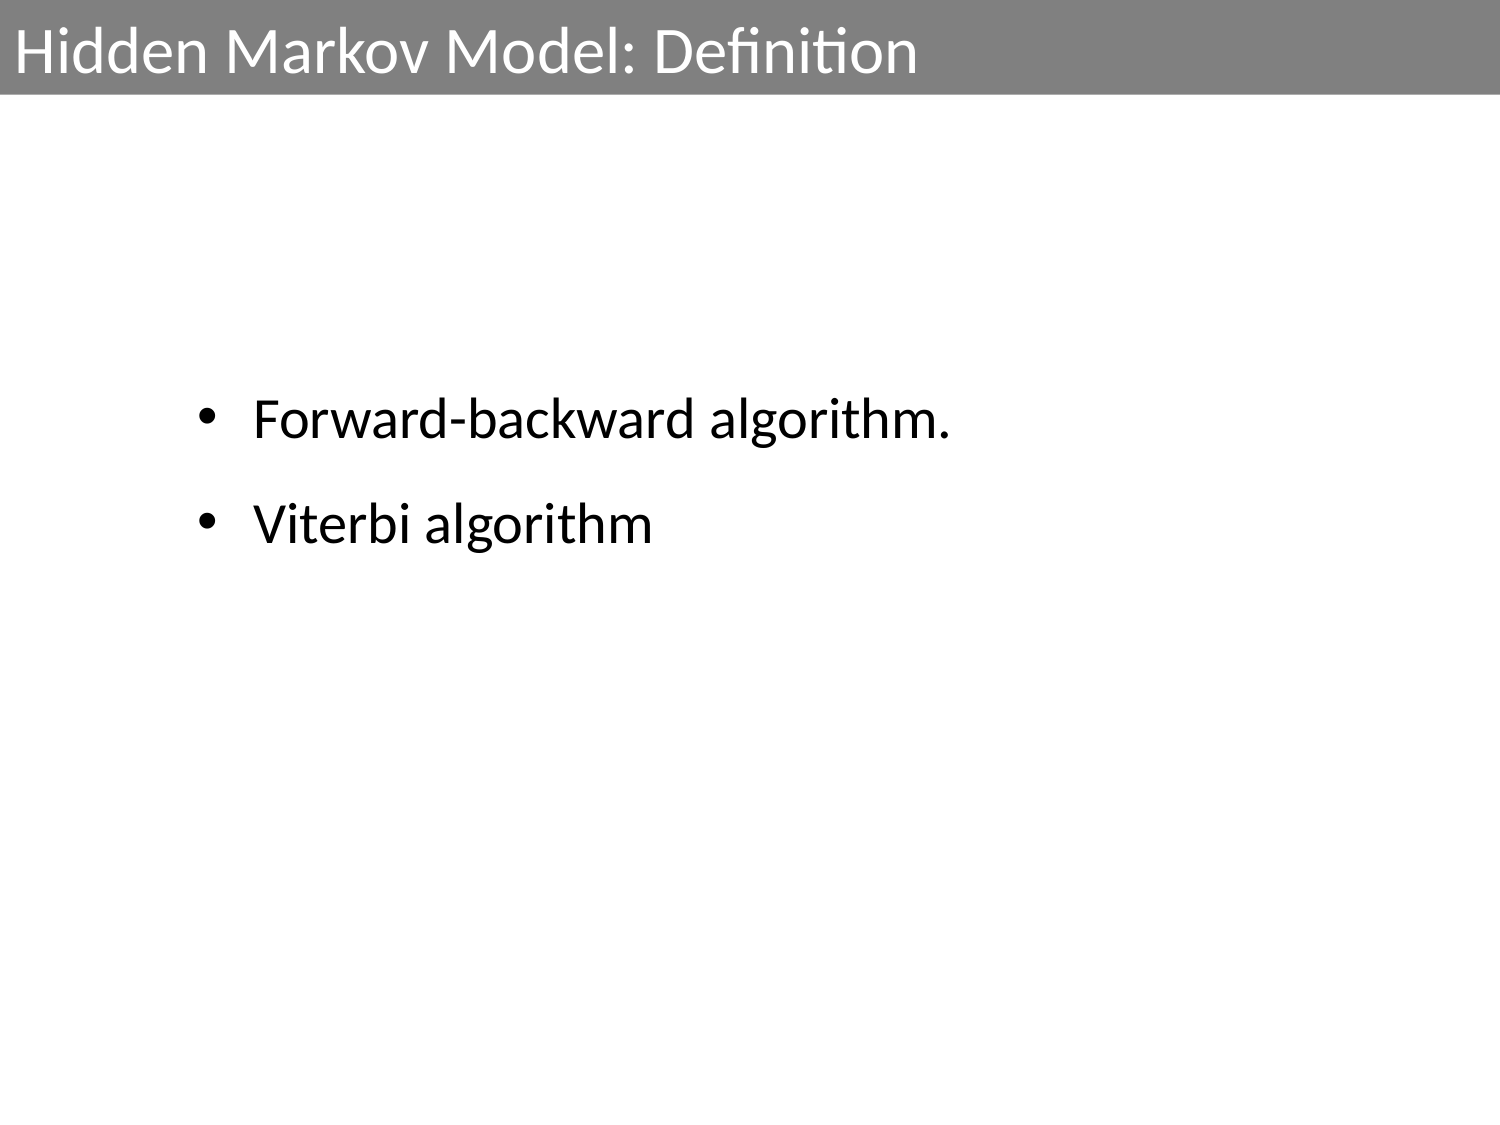

Hidden Markov Model: Definition
Forward-backward algorithm.
Viterbi algorithm